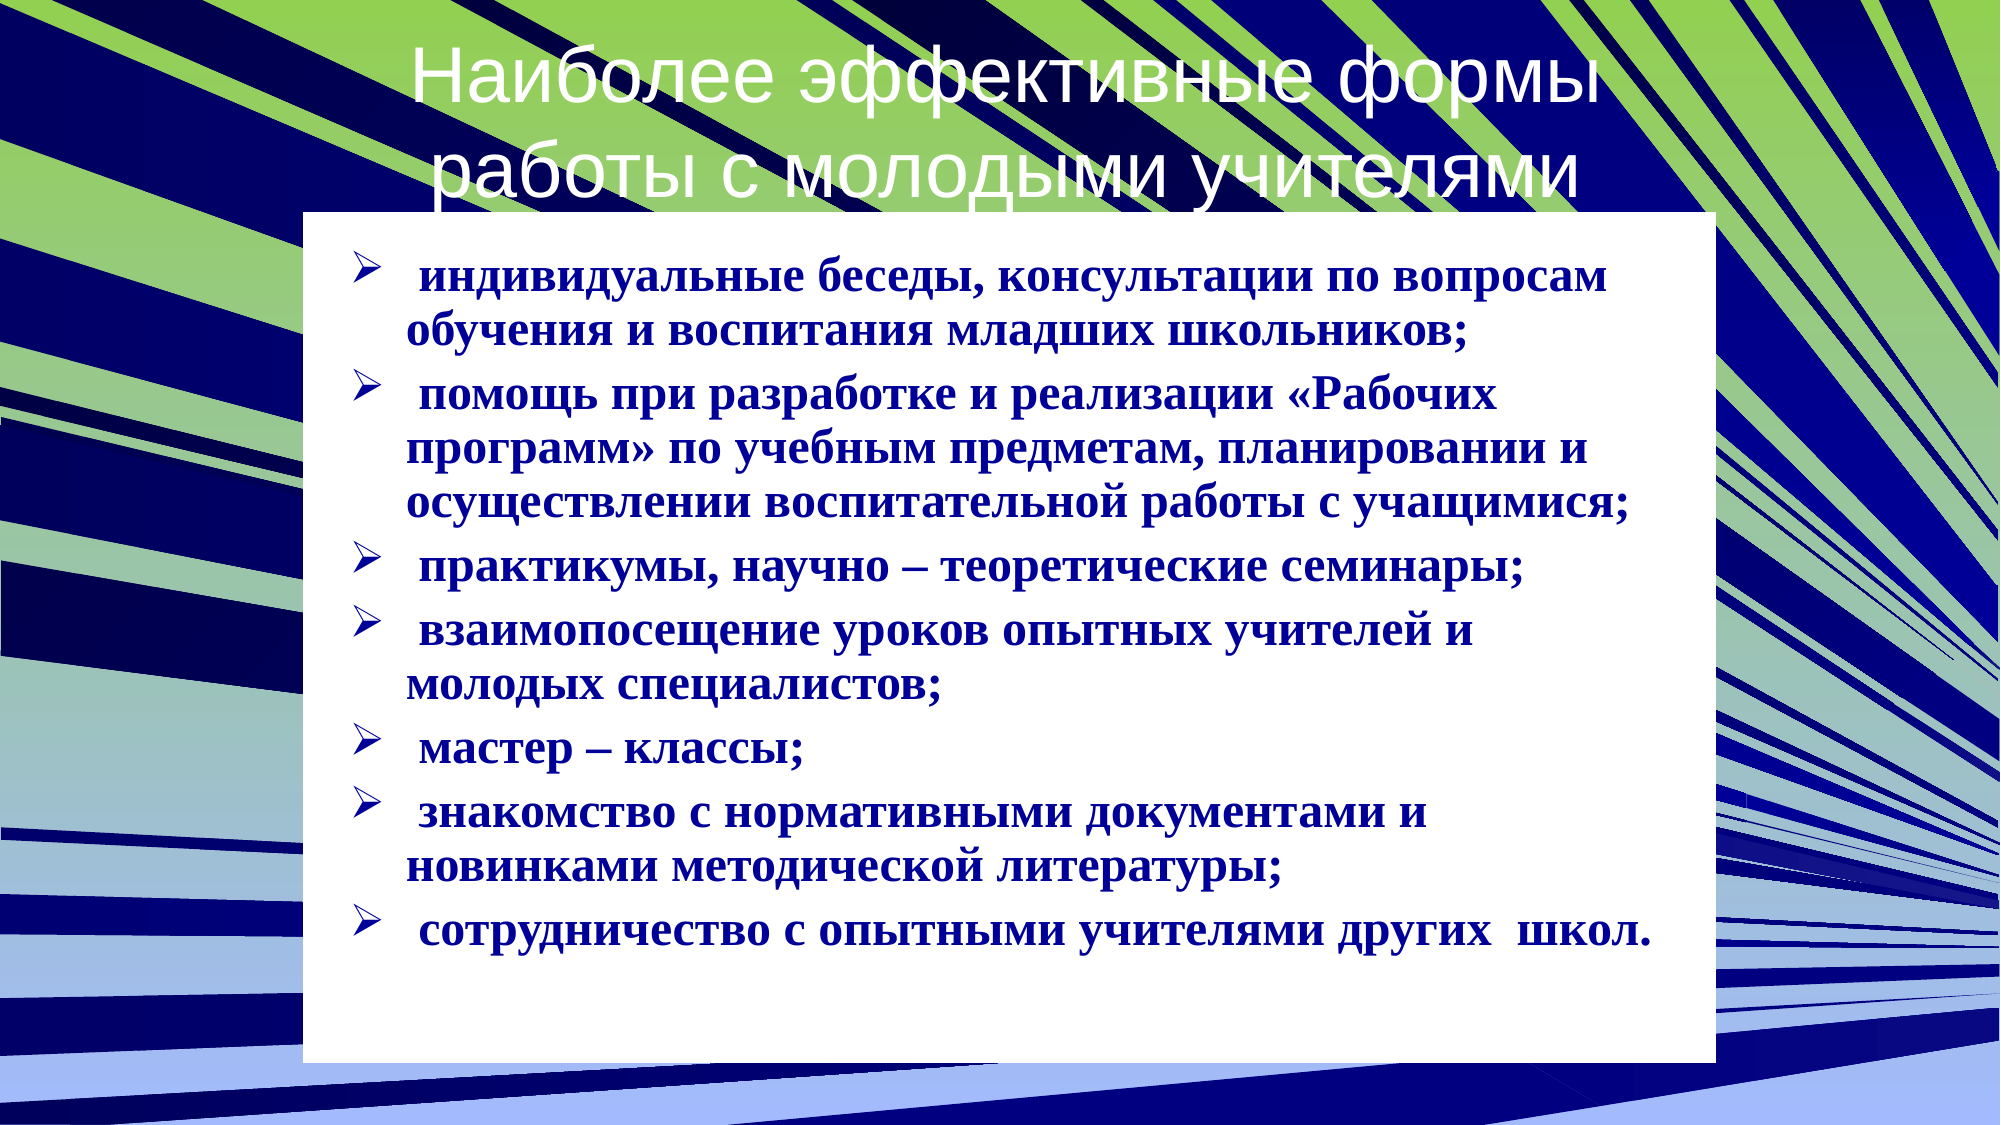

# Наиболее эффективные формы работы с молодыми учителями

 индивидуальные беседы, консультации по вопросам обучения и воспитания младших школьников;
 помощь при разработке и реализации «Рабочих программ» по учебным предметам, планировании и осуществлении воспитательной работы с учащимися;
 практикумы, научно – теоретические семинары;
 взаимопосещение уроков опытных учителей и молодых специалистов;
 мастер – классы;
 знакомство с нормативными документами и новинками методической литературы;
 сотрудничество с опытными учителями других  школ.